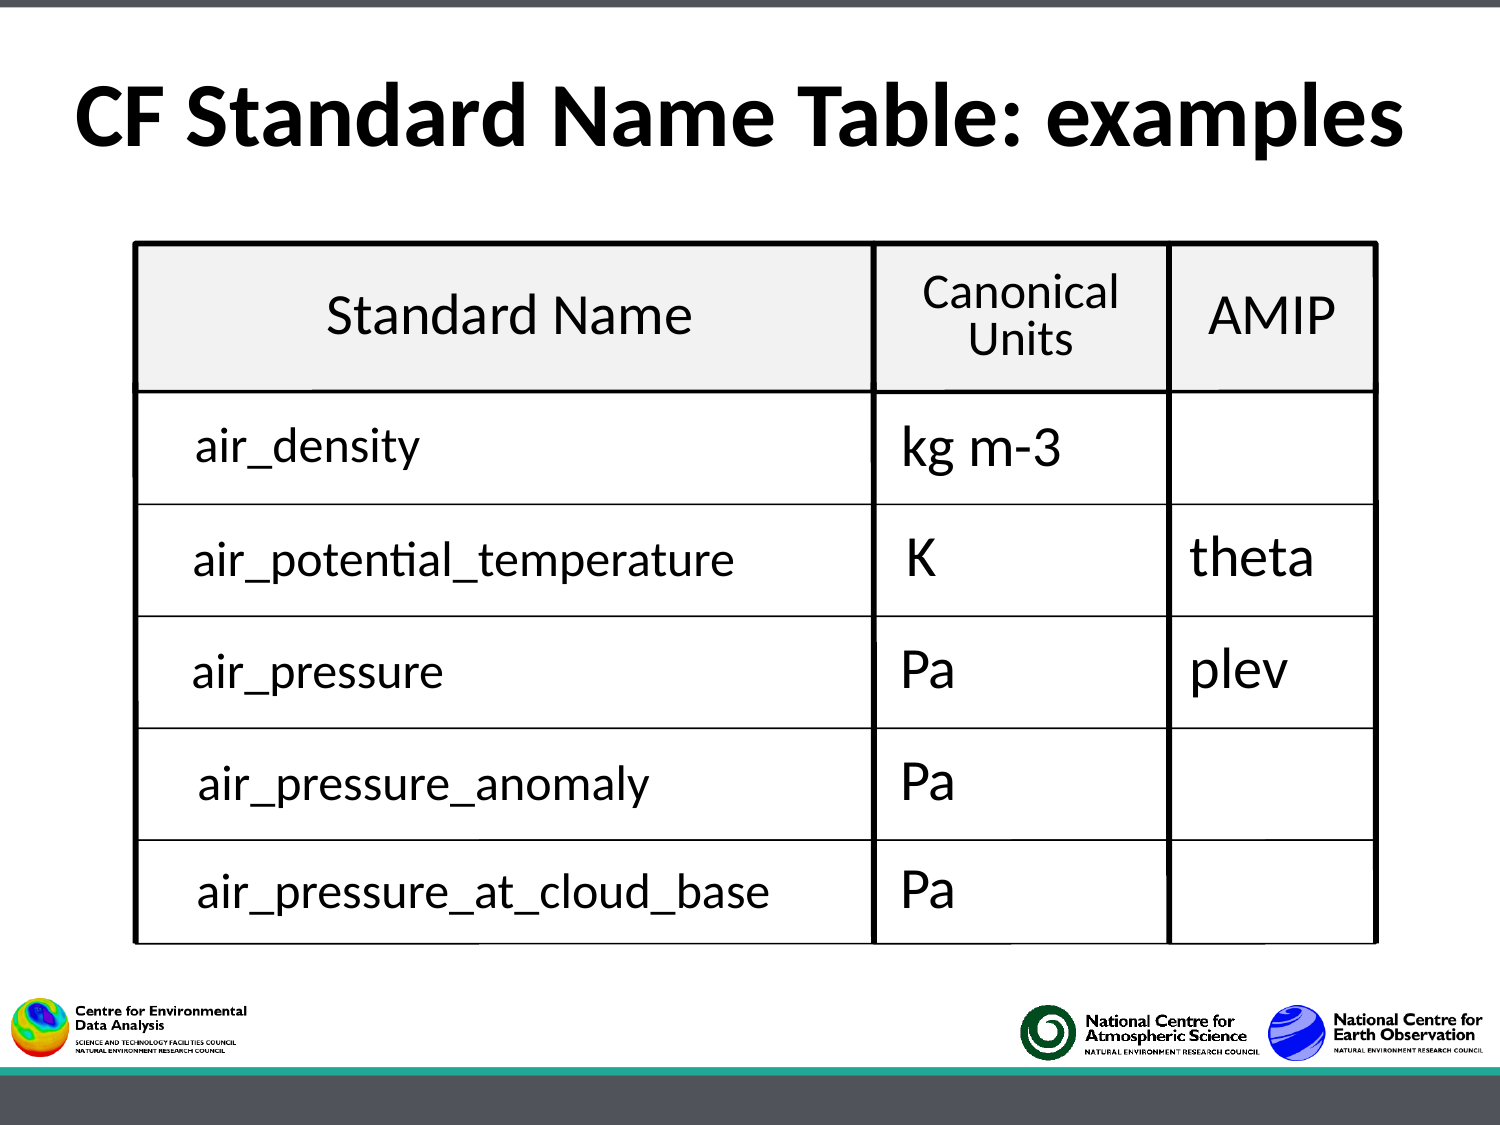

CF Standard Name Table: examples
 Standard Name
Canonical
    Units
AMIP

 air_density

kg m-3
  air_potential_temperature
K
theta
 air_pressure
Pa
plev
 air_pressure_anomaly
Pa

 air_pressure_at_cloud_base
Pa